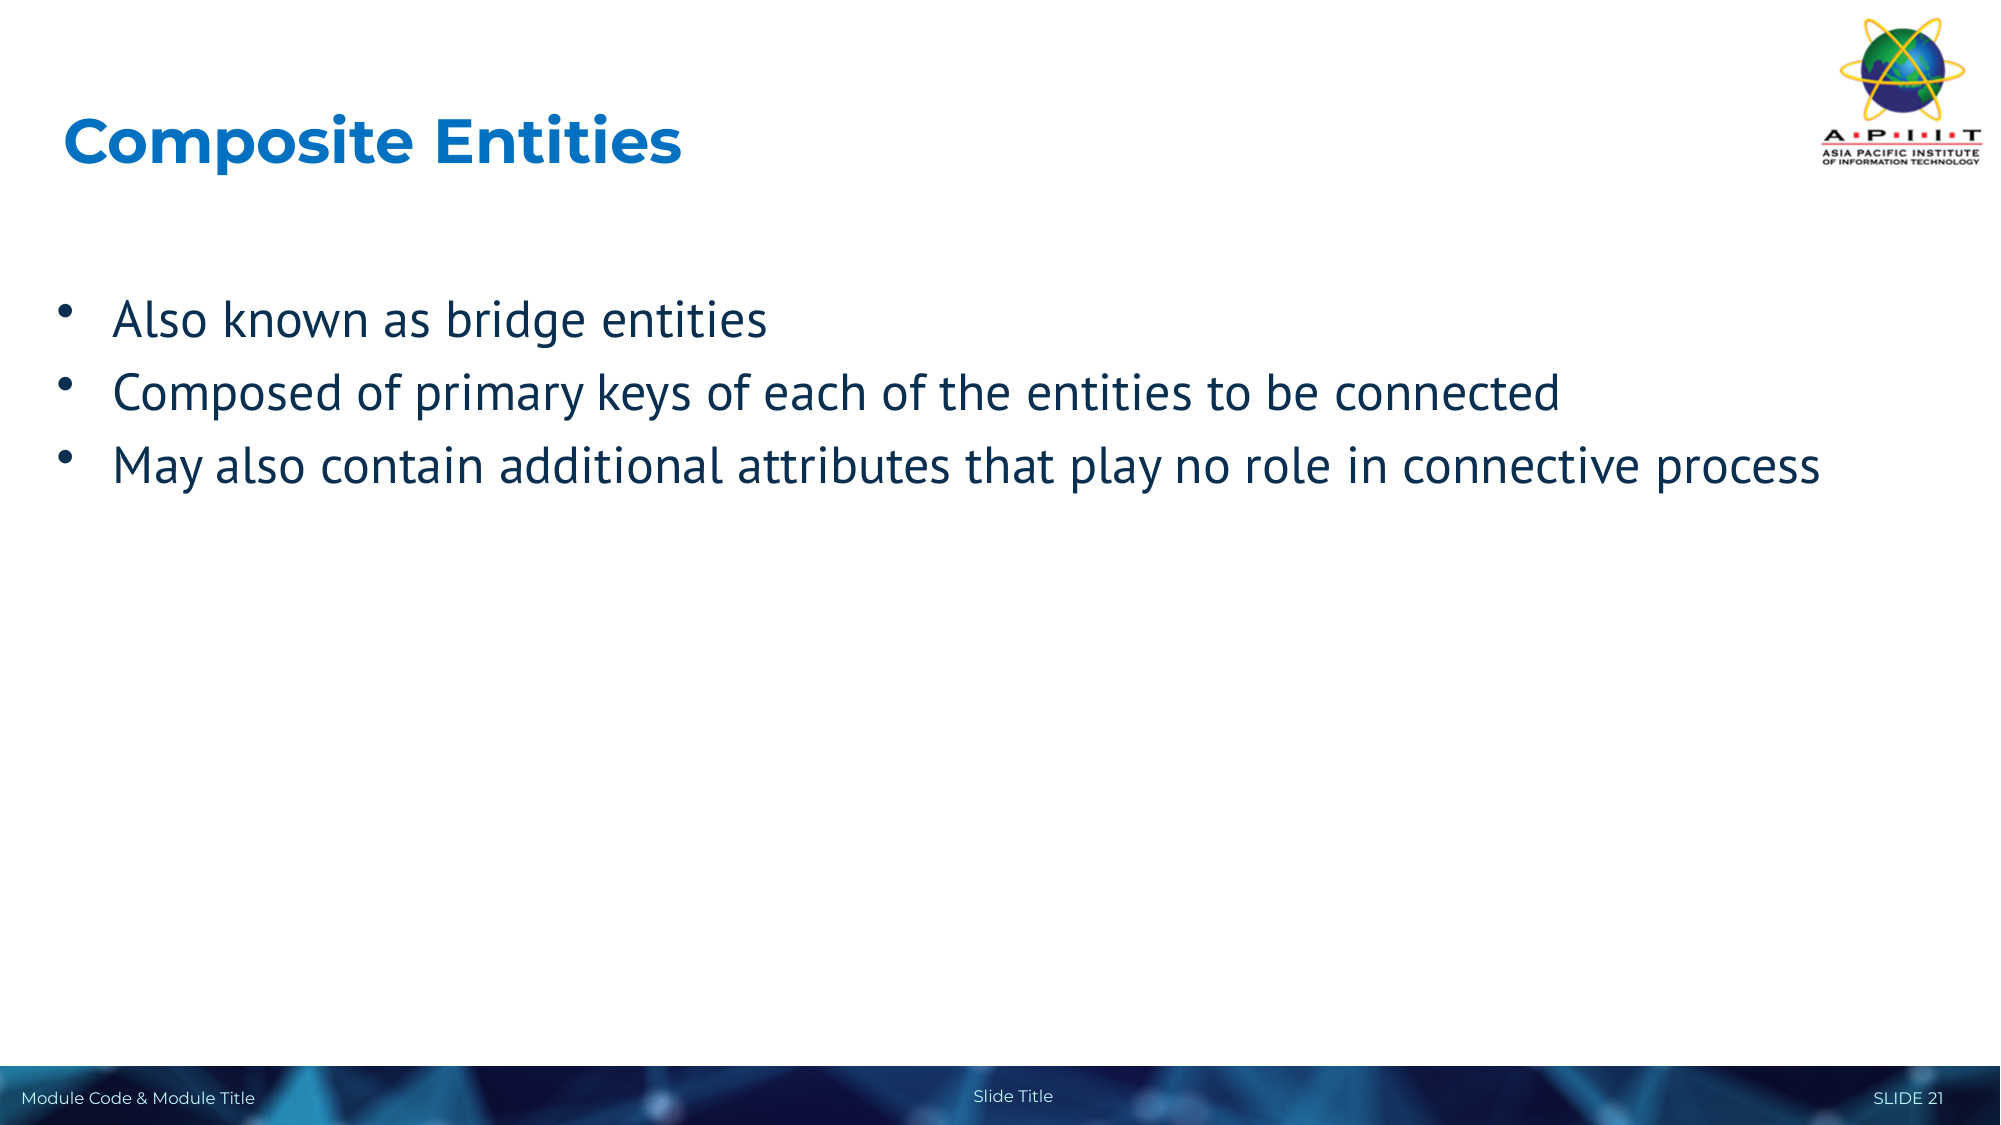

# Composite Entities
Also known as bridge entities
Composed of primary keys of each of the entities to be connected
May also contain additional attributes that play no role in connective process